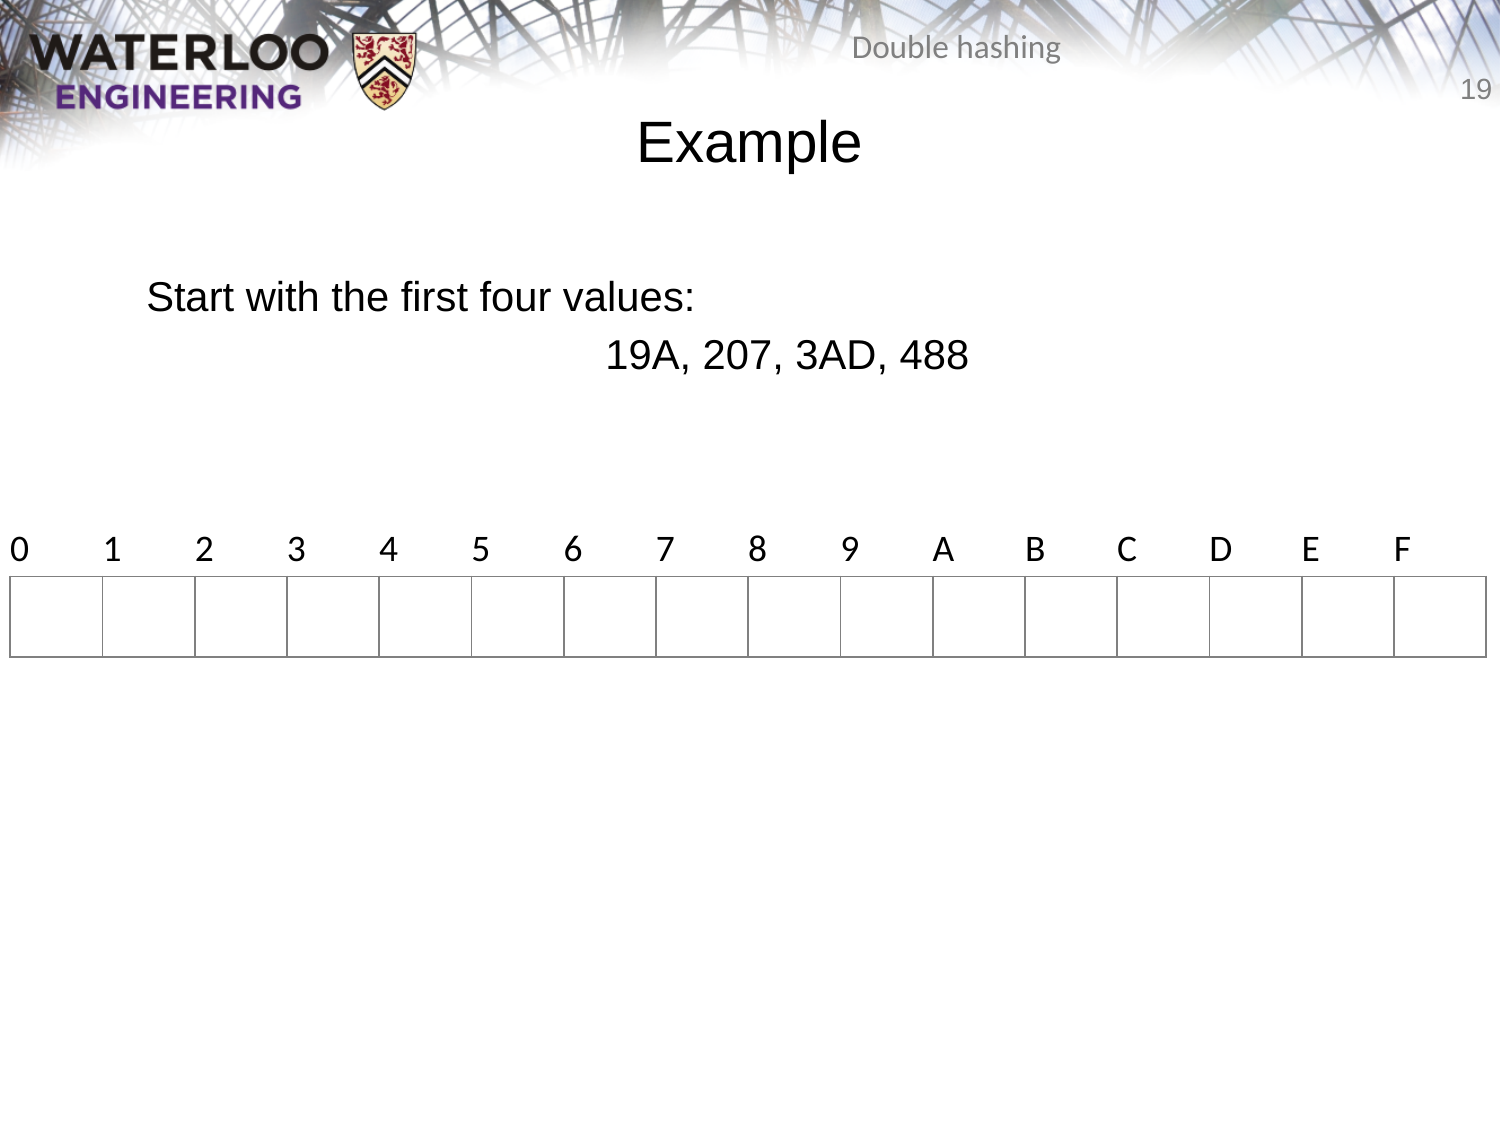

# Example
	Start with the first four values:
19A, 207, 3AD, 488
| 0 | 1 | 2 | 3 | 4 | 5 | 6 | 7 | 8 | 9 | A | B | C | D | E | F |
| --- | --- | --- | --- | --- | --- | --- | --- | --- | --- | --- | --- | --- | --- | --- | --- |
|  |  |  |  |  |  |  |  |  |  |  |  |  |  |  |  |